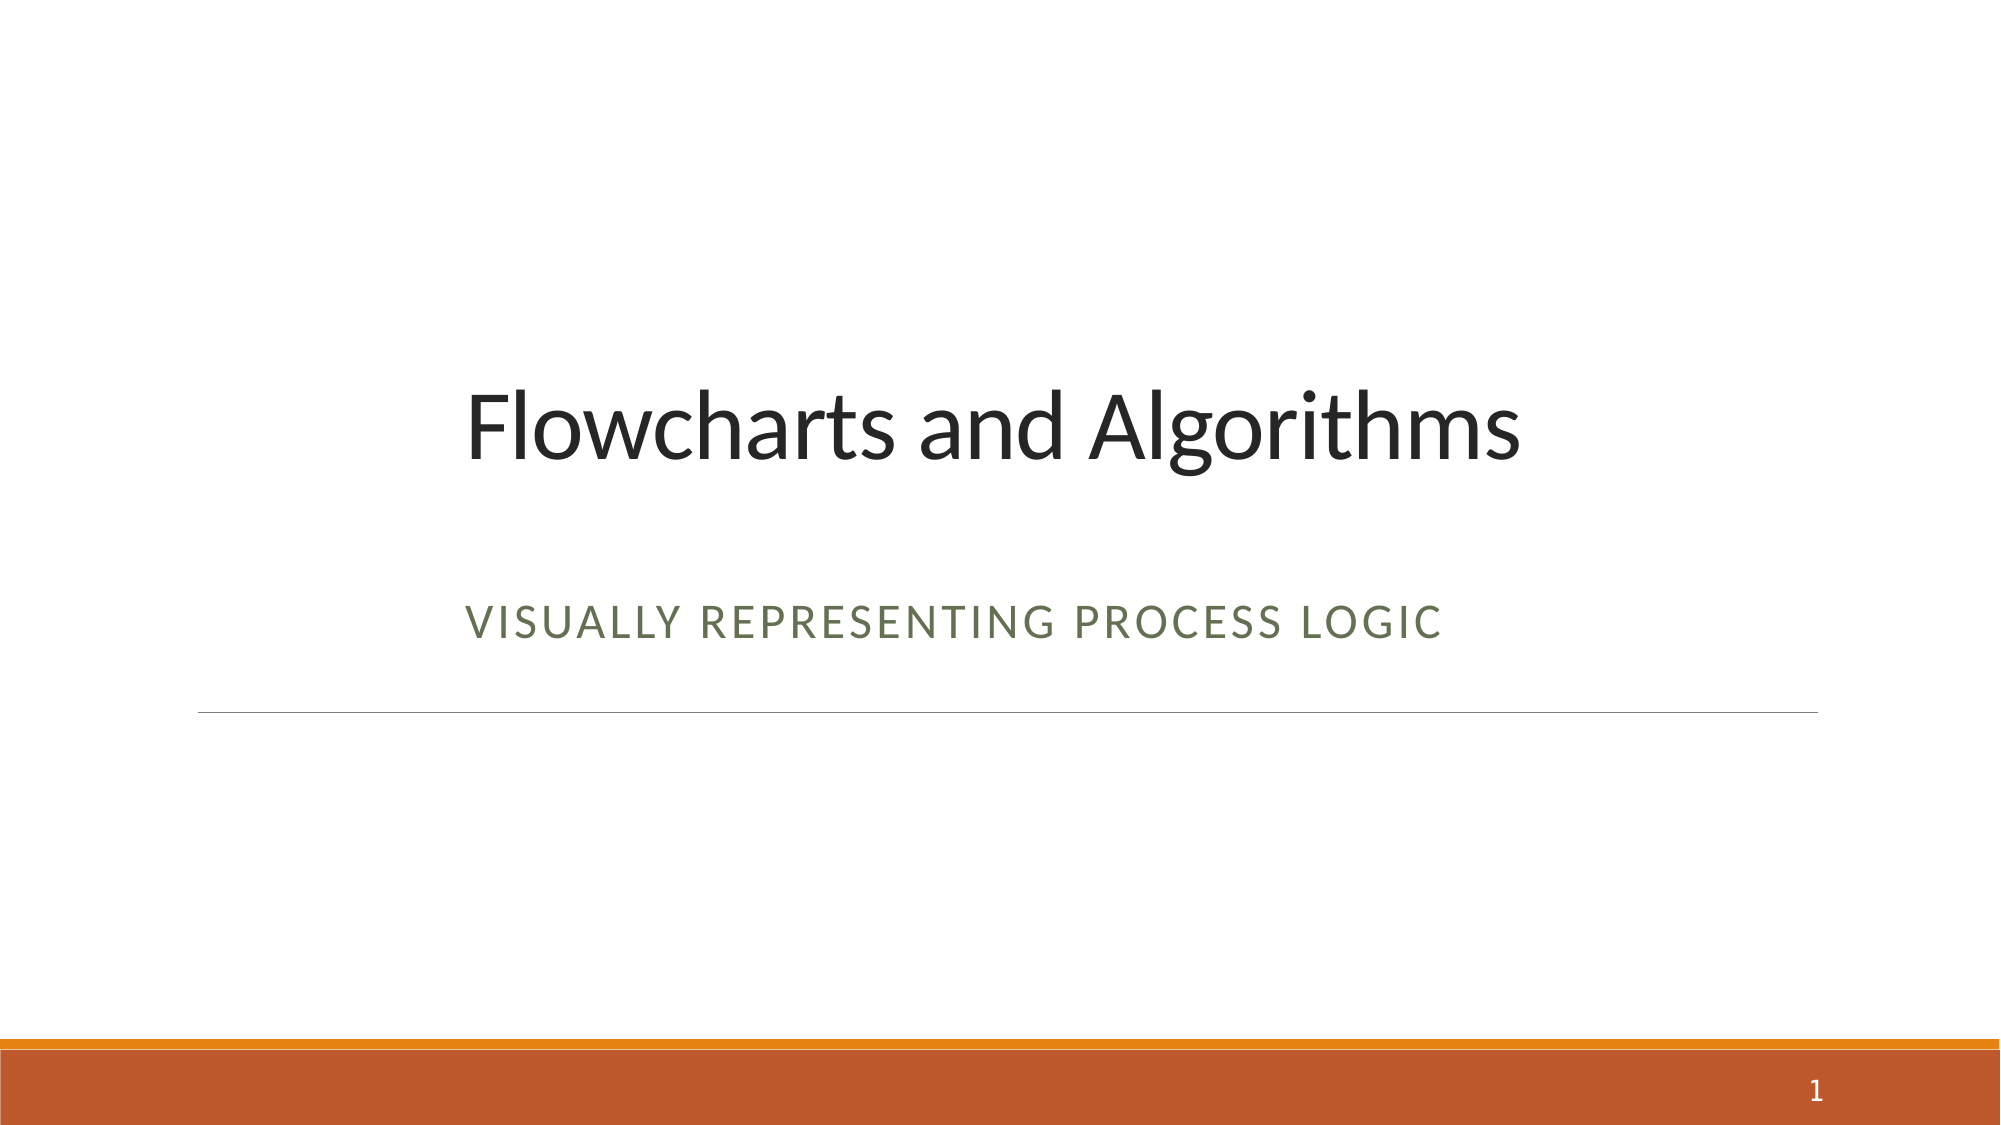

# Flowcharts and Algorithms
Visually Representing Process Logic
1